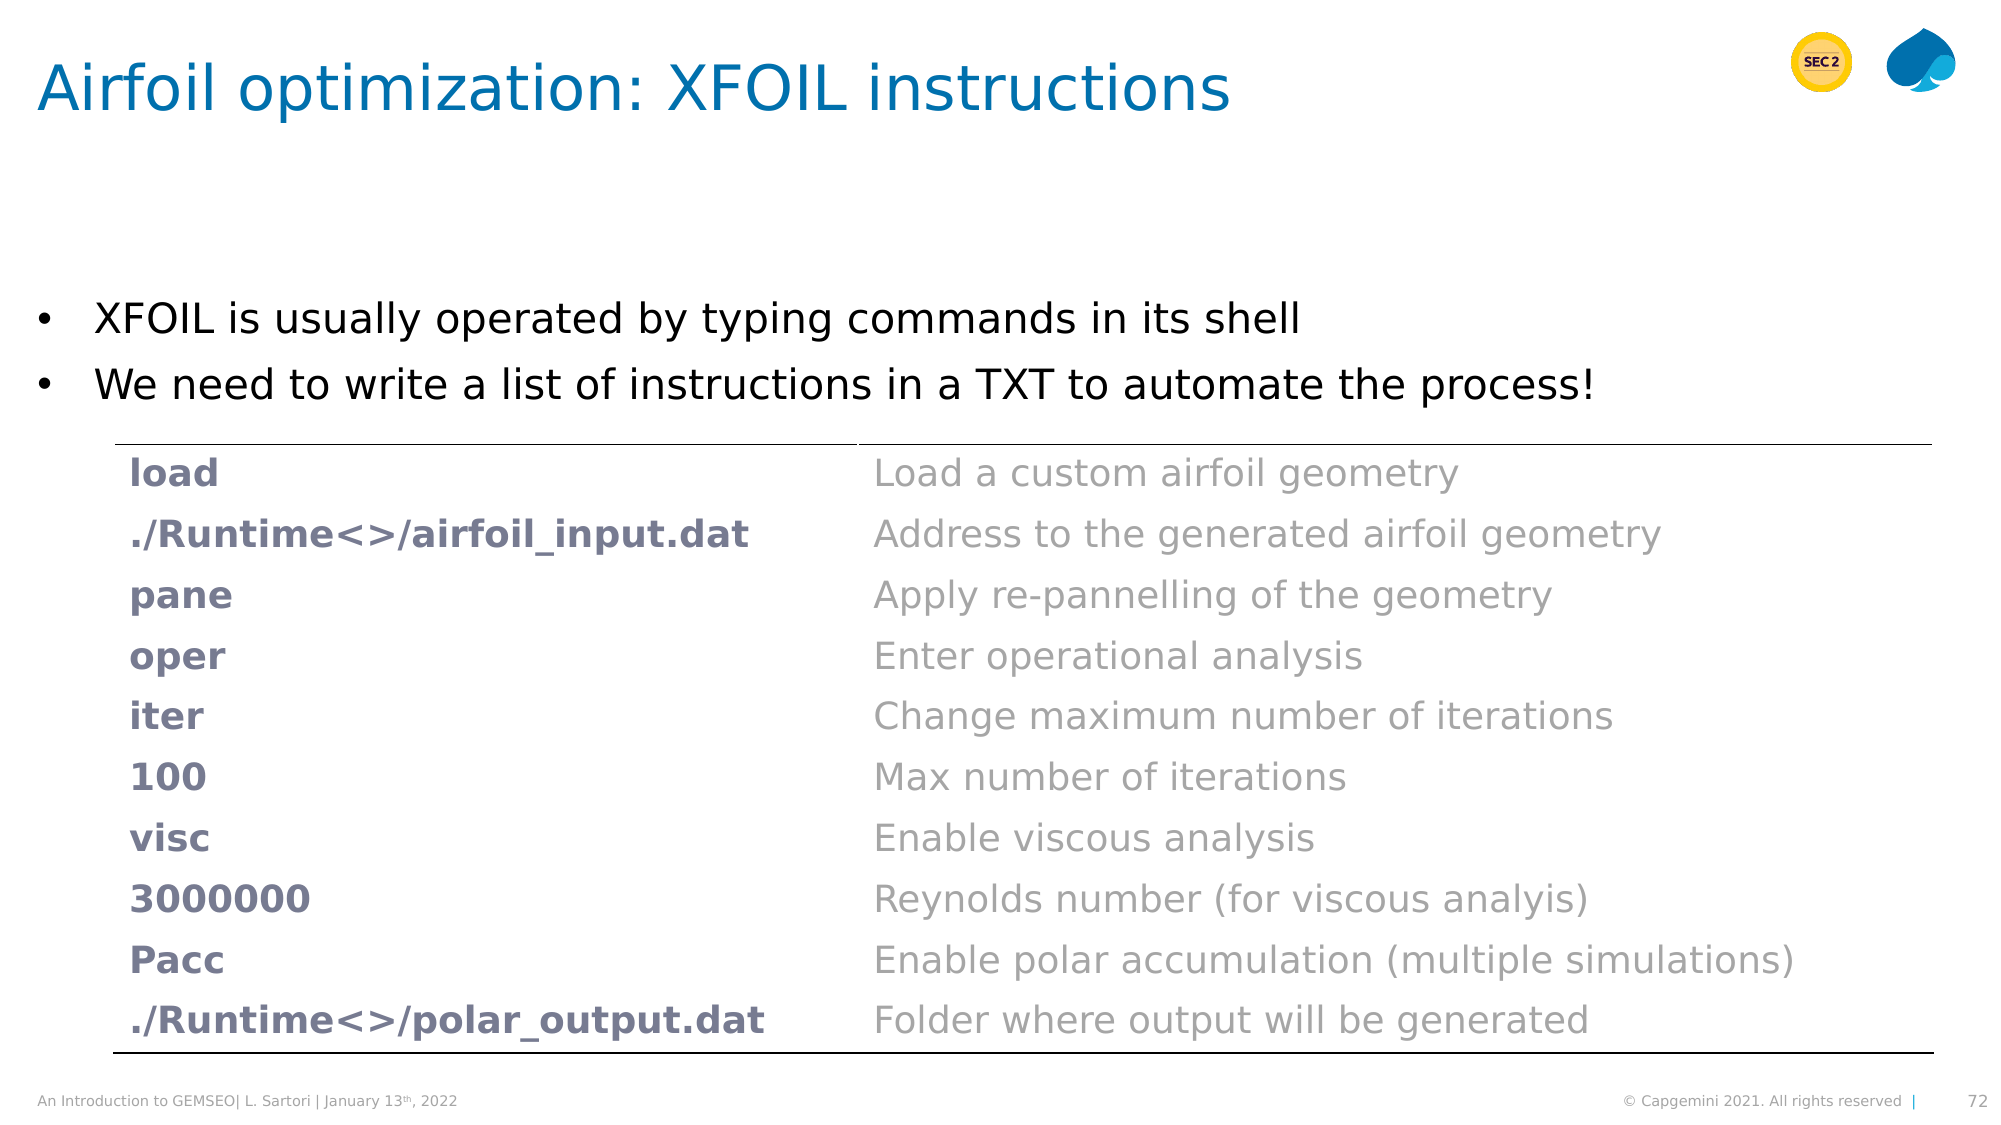

# Airfoil optimization: XFOIL instructions
XFOIL is usually operated by typing commands in its shell
We need to write a list of instructions in a TXT to automate the process!

| load | Load a custom airfoil geometry |
| --- | --- |
| ./Runtime<>/airfoil\_input.dat | Address to the generated airfoil geometry |
| pane | Apply re-pannelling of the geometry |
| oper | Enter operational analysis |
| iter | Change maximum number of iterations |
| 100 | Max number of iterations |
| visc | Enable viscous analysis |
| 3000000 | Reynolds number (for viscous analyis) |
| Pacc | Enable polar accumulation (multiple simulations) |
| ./Runtime<>/polar\_output.dat | Folder where output will be generated |